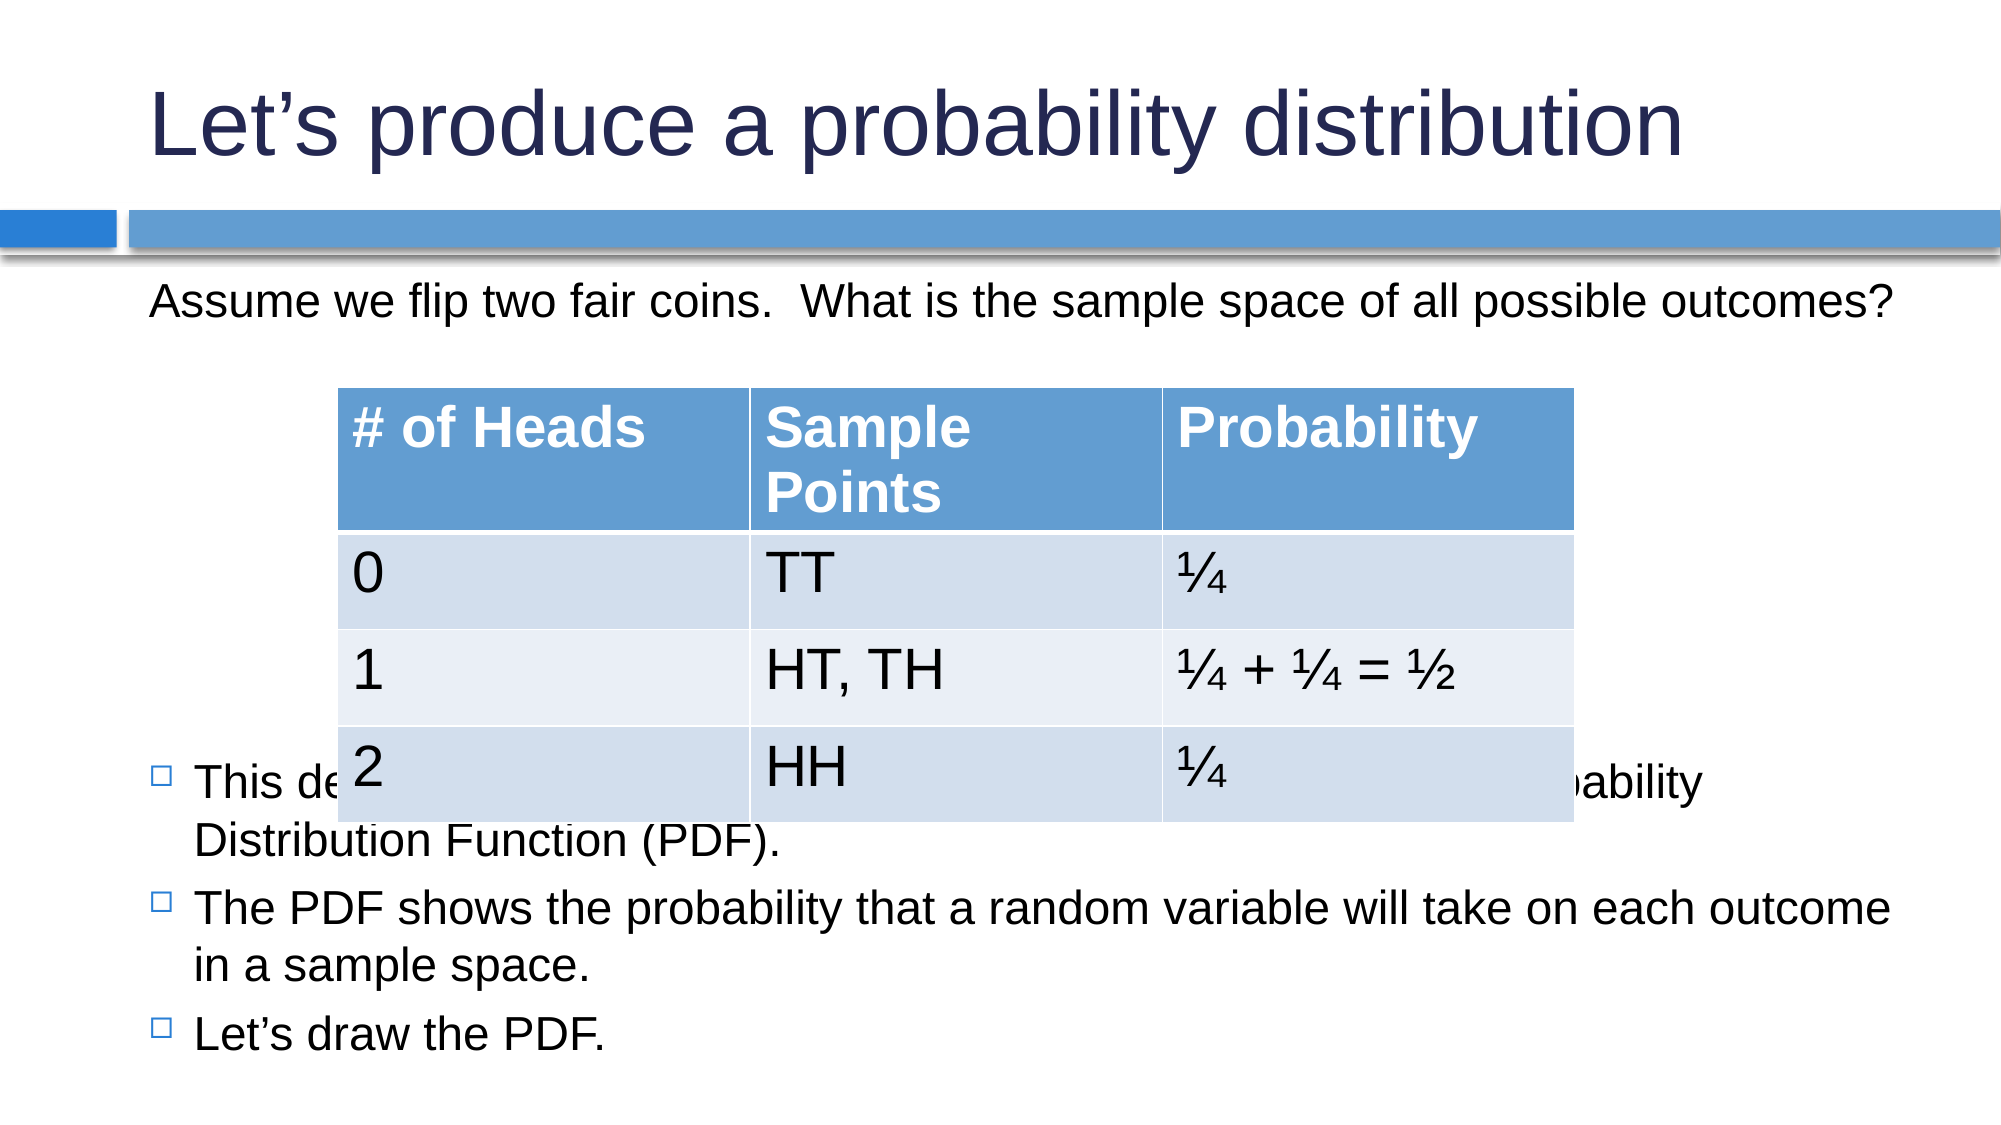

# Let’s produce a probability distribution
Assume we flip two fair coins.  What is the sample space of all possible outcomes?

This description of the probabilities for each event is called a Probability Distribution Function (PDF).
The PDF shows the probability that a random variable will take on each outcome in a sample space.
Let’s draw the PDF.
| # of Heads | Sample Points | Probability |
| --- | --- | --- |
| 0 | TT | ¼ |
| 1 | HT, TH | ¼ + ¼ = ½ |
| 2 | HH | ¼ |